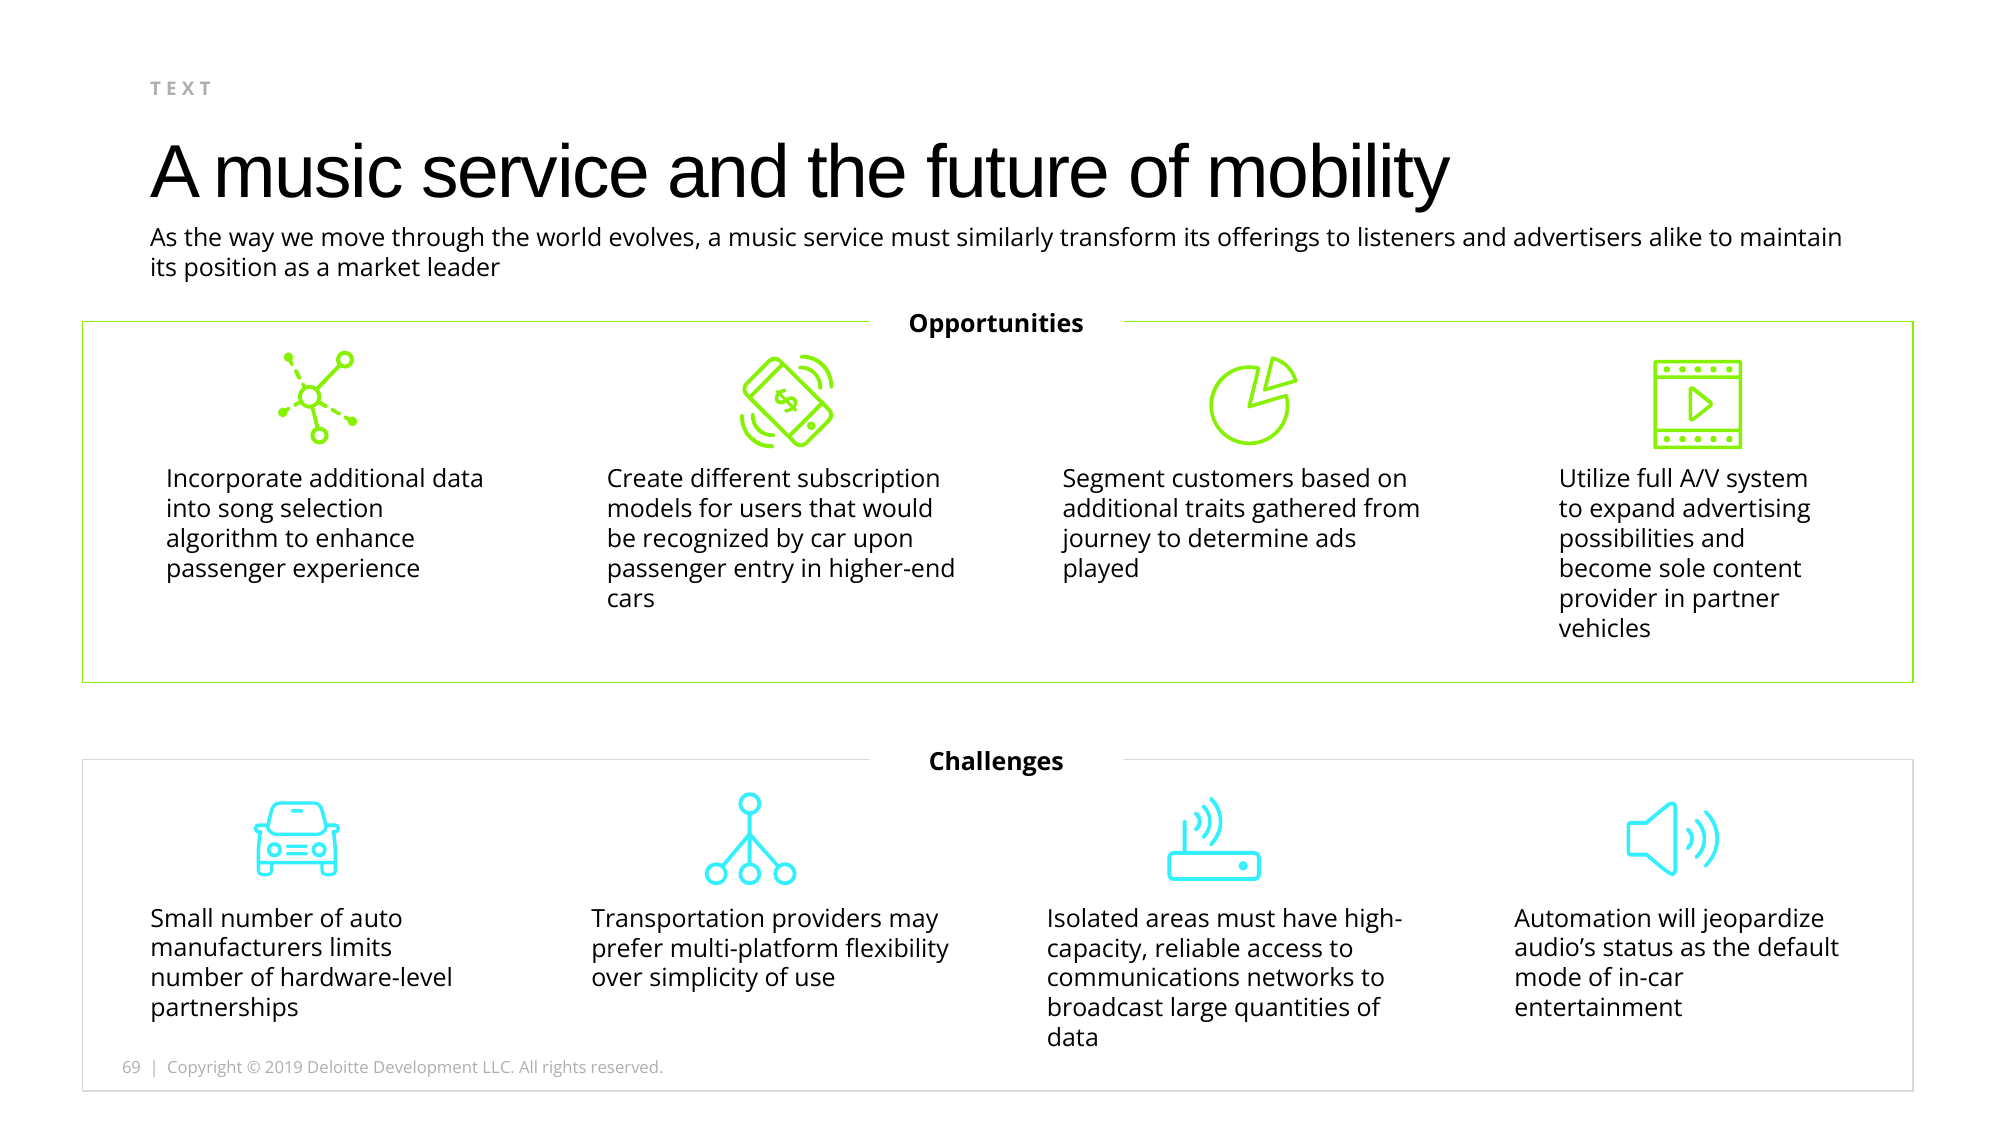

text
# A music service and the future of mobility
As the way we move through the world evolves, a music service must similarly transform its offerings to listeners and advertisers alike to maintain its position as a market leader
Opportunities

Incorporate additional data into song selection algorithm to enhance passenger experience
Create different subscription models for users that would be recognized by car upon passenger entry in higher-end cars
Segment customers based on additional traits gathered from journey to determine ads played
Utilize full A/V system to expand advertising possibilities and become sole content provider in partner vehicles
Challenges

Small number of auto manufacturers limits number of hardware-level partnerships
Transportation providers may prefer multi-platform flexibility over simplicity of use
Isolated areas must have high-capacity, reliable access to communications networks to broadcast large quantities of data
Automation will jeopardize audio’s status as the default mode of in-car entertainment